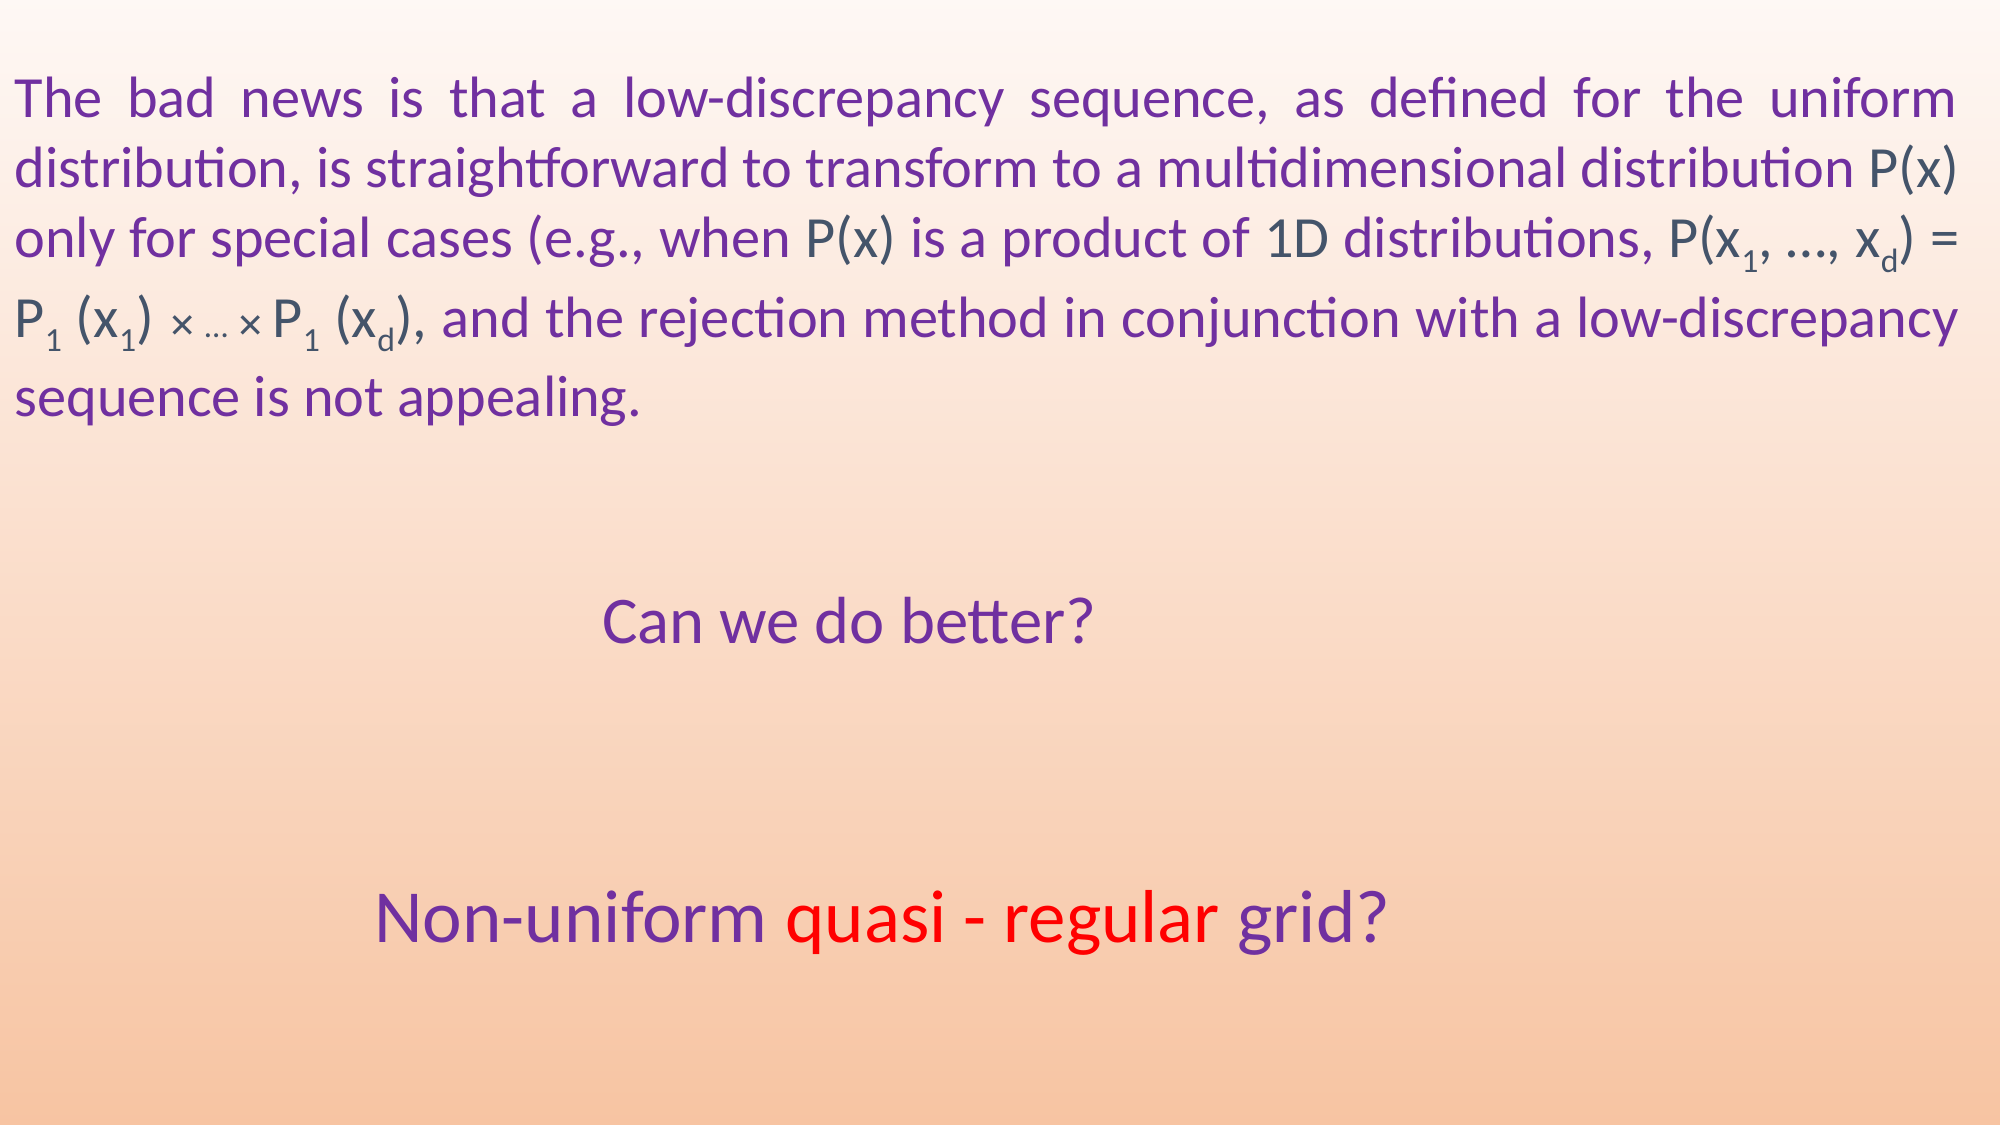

The bad news is that a low-discrepancy sequence, as defined for the uniform distribution, is straightforward to transform to a multidimensional distribution P(x) only for special cases (e.g., when P(x) is a product of 1D distributions, P(x1, …, xd) = P1 (x1) ✕ … ✕ P1 (xd), and the rejection method in conjunction with a low-discrepancy sequence is not appealing.
# Can we do better?
Non-uniform quasi - regular grid?